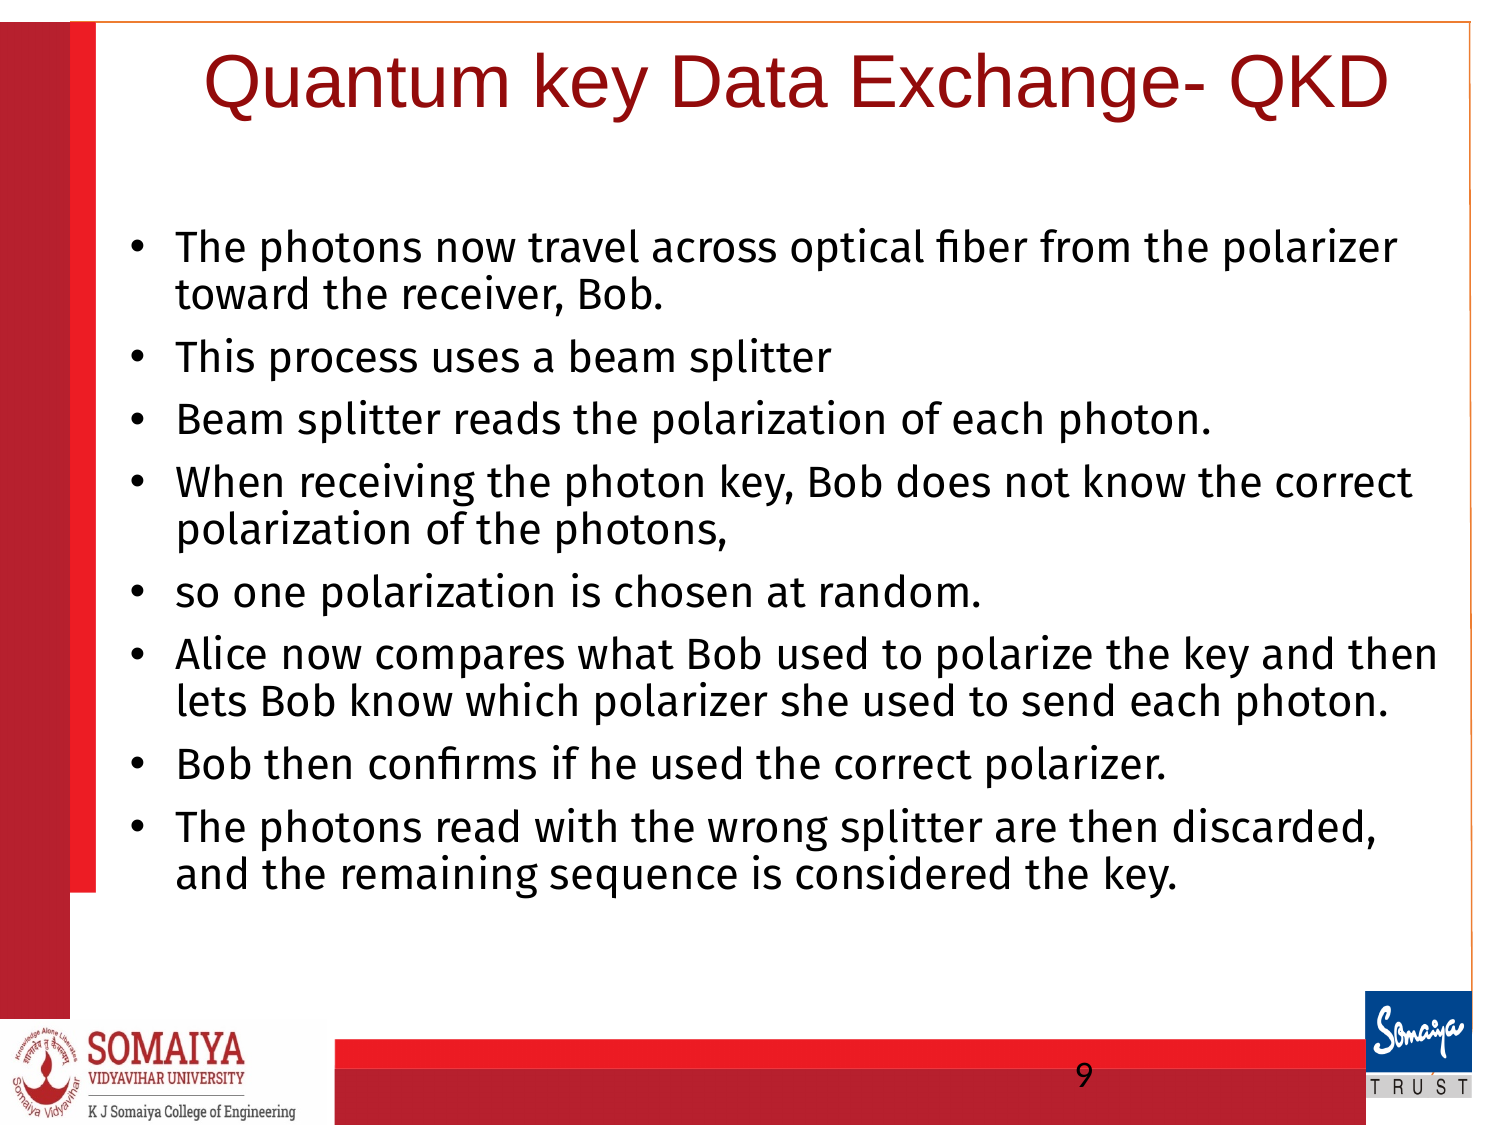

# Quantum key Data Exchange- QKD
The photons now travel across optical fiber from the polarizer toward the receiver, Bob.
This process uses a beam splitter
Beam splitter reads the polarization of each photon.
When receiving the photon key, Bob does not know the correct polarization of the photons,
so one polarization is chosen at random.
Alice now compares what Bob used to polarize the key and then lets Bob know which polarizer she used to send each photon.
Bob then confirms if he used the correct polarizer.
The photons read with the wrong splitter are then discarded, and the remaining sequence is considered the key.
9